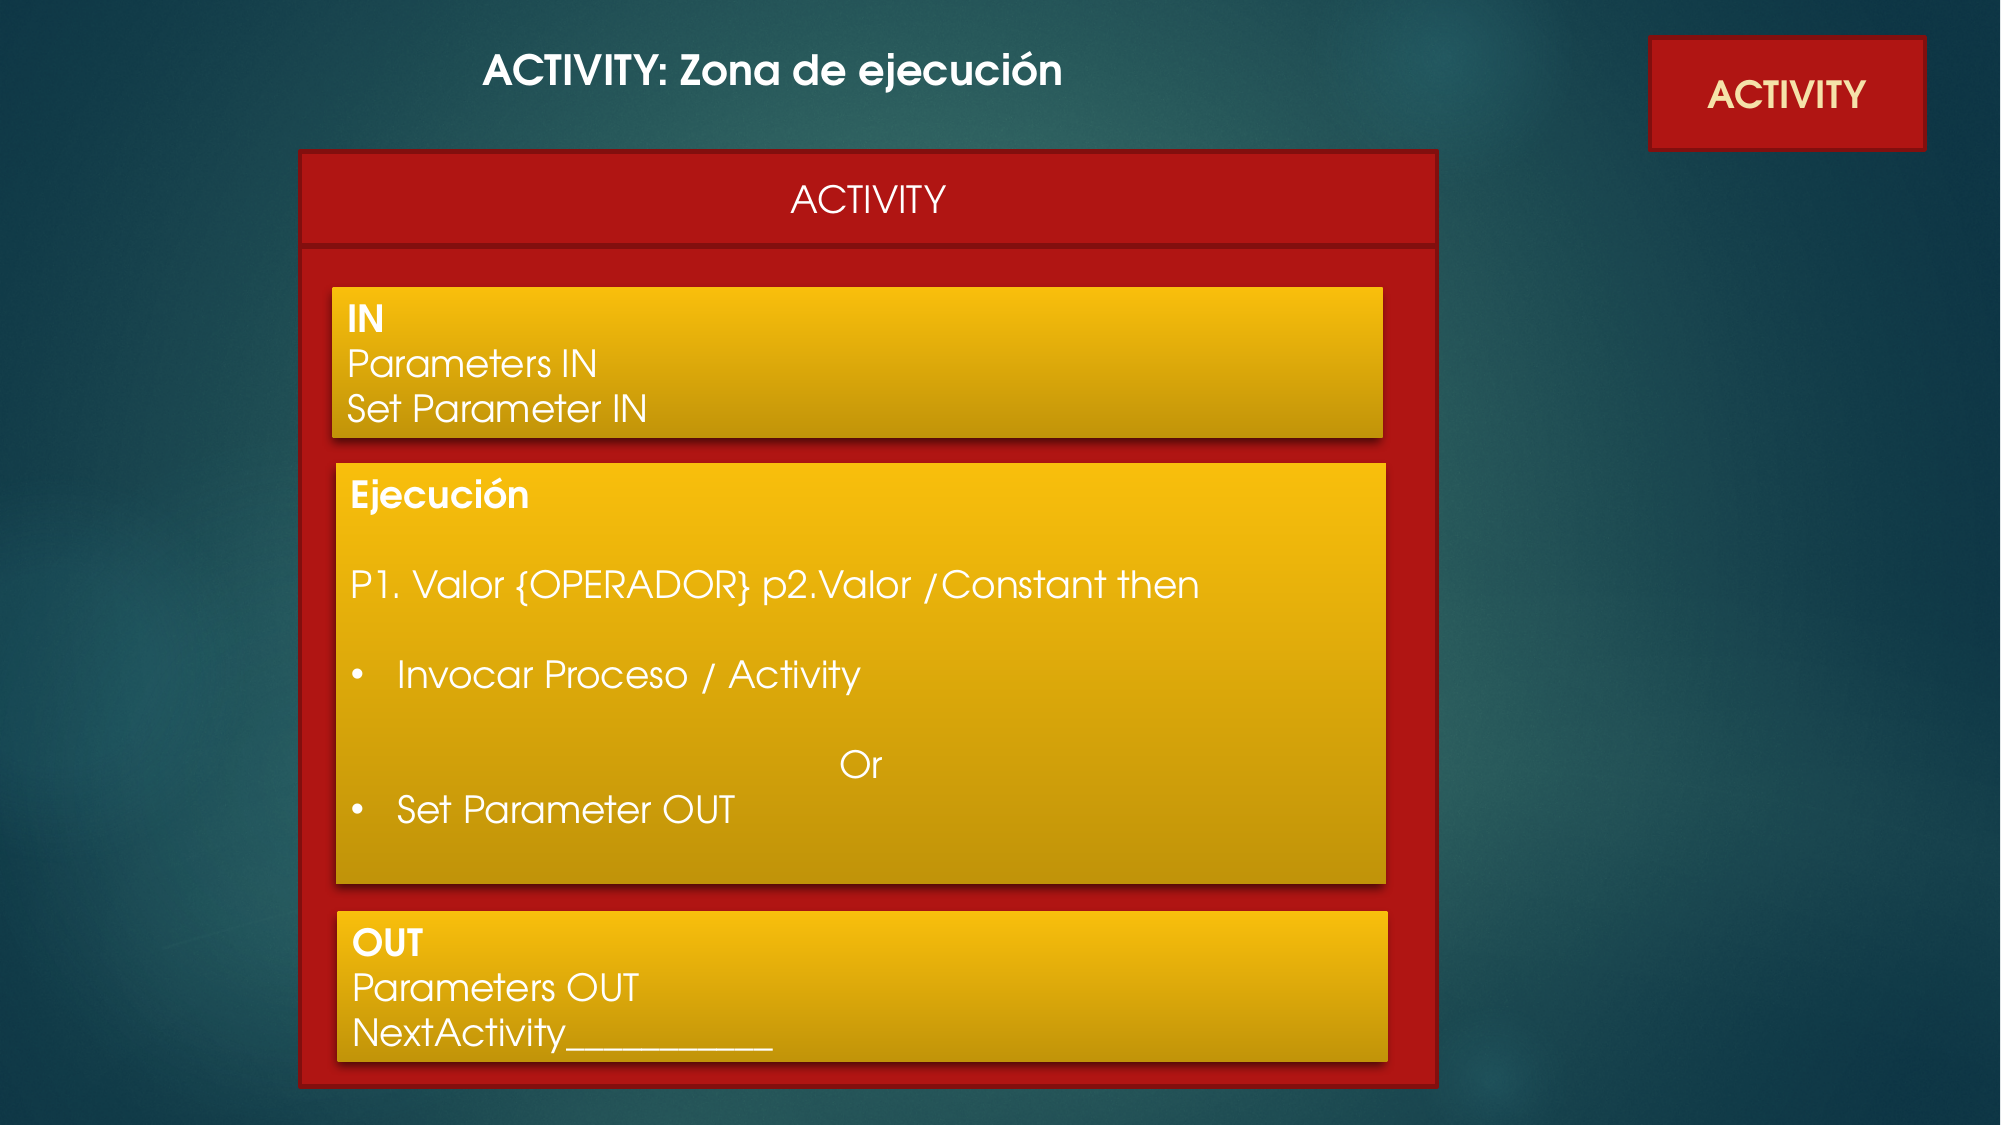

ACTIVITY: Zona de ejecución
ACTIVITY
ACTIVITY

IN
Parameters IN
Set Parameter IN
Ejecución

P1. Valor {OPERADOR} p2.Valor /Constant then

Invocar Proceso / Activity

Or
Set Parameter OUT

OUT
Parameters OUT
NextActivity___________